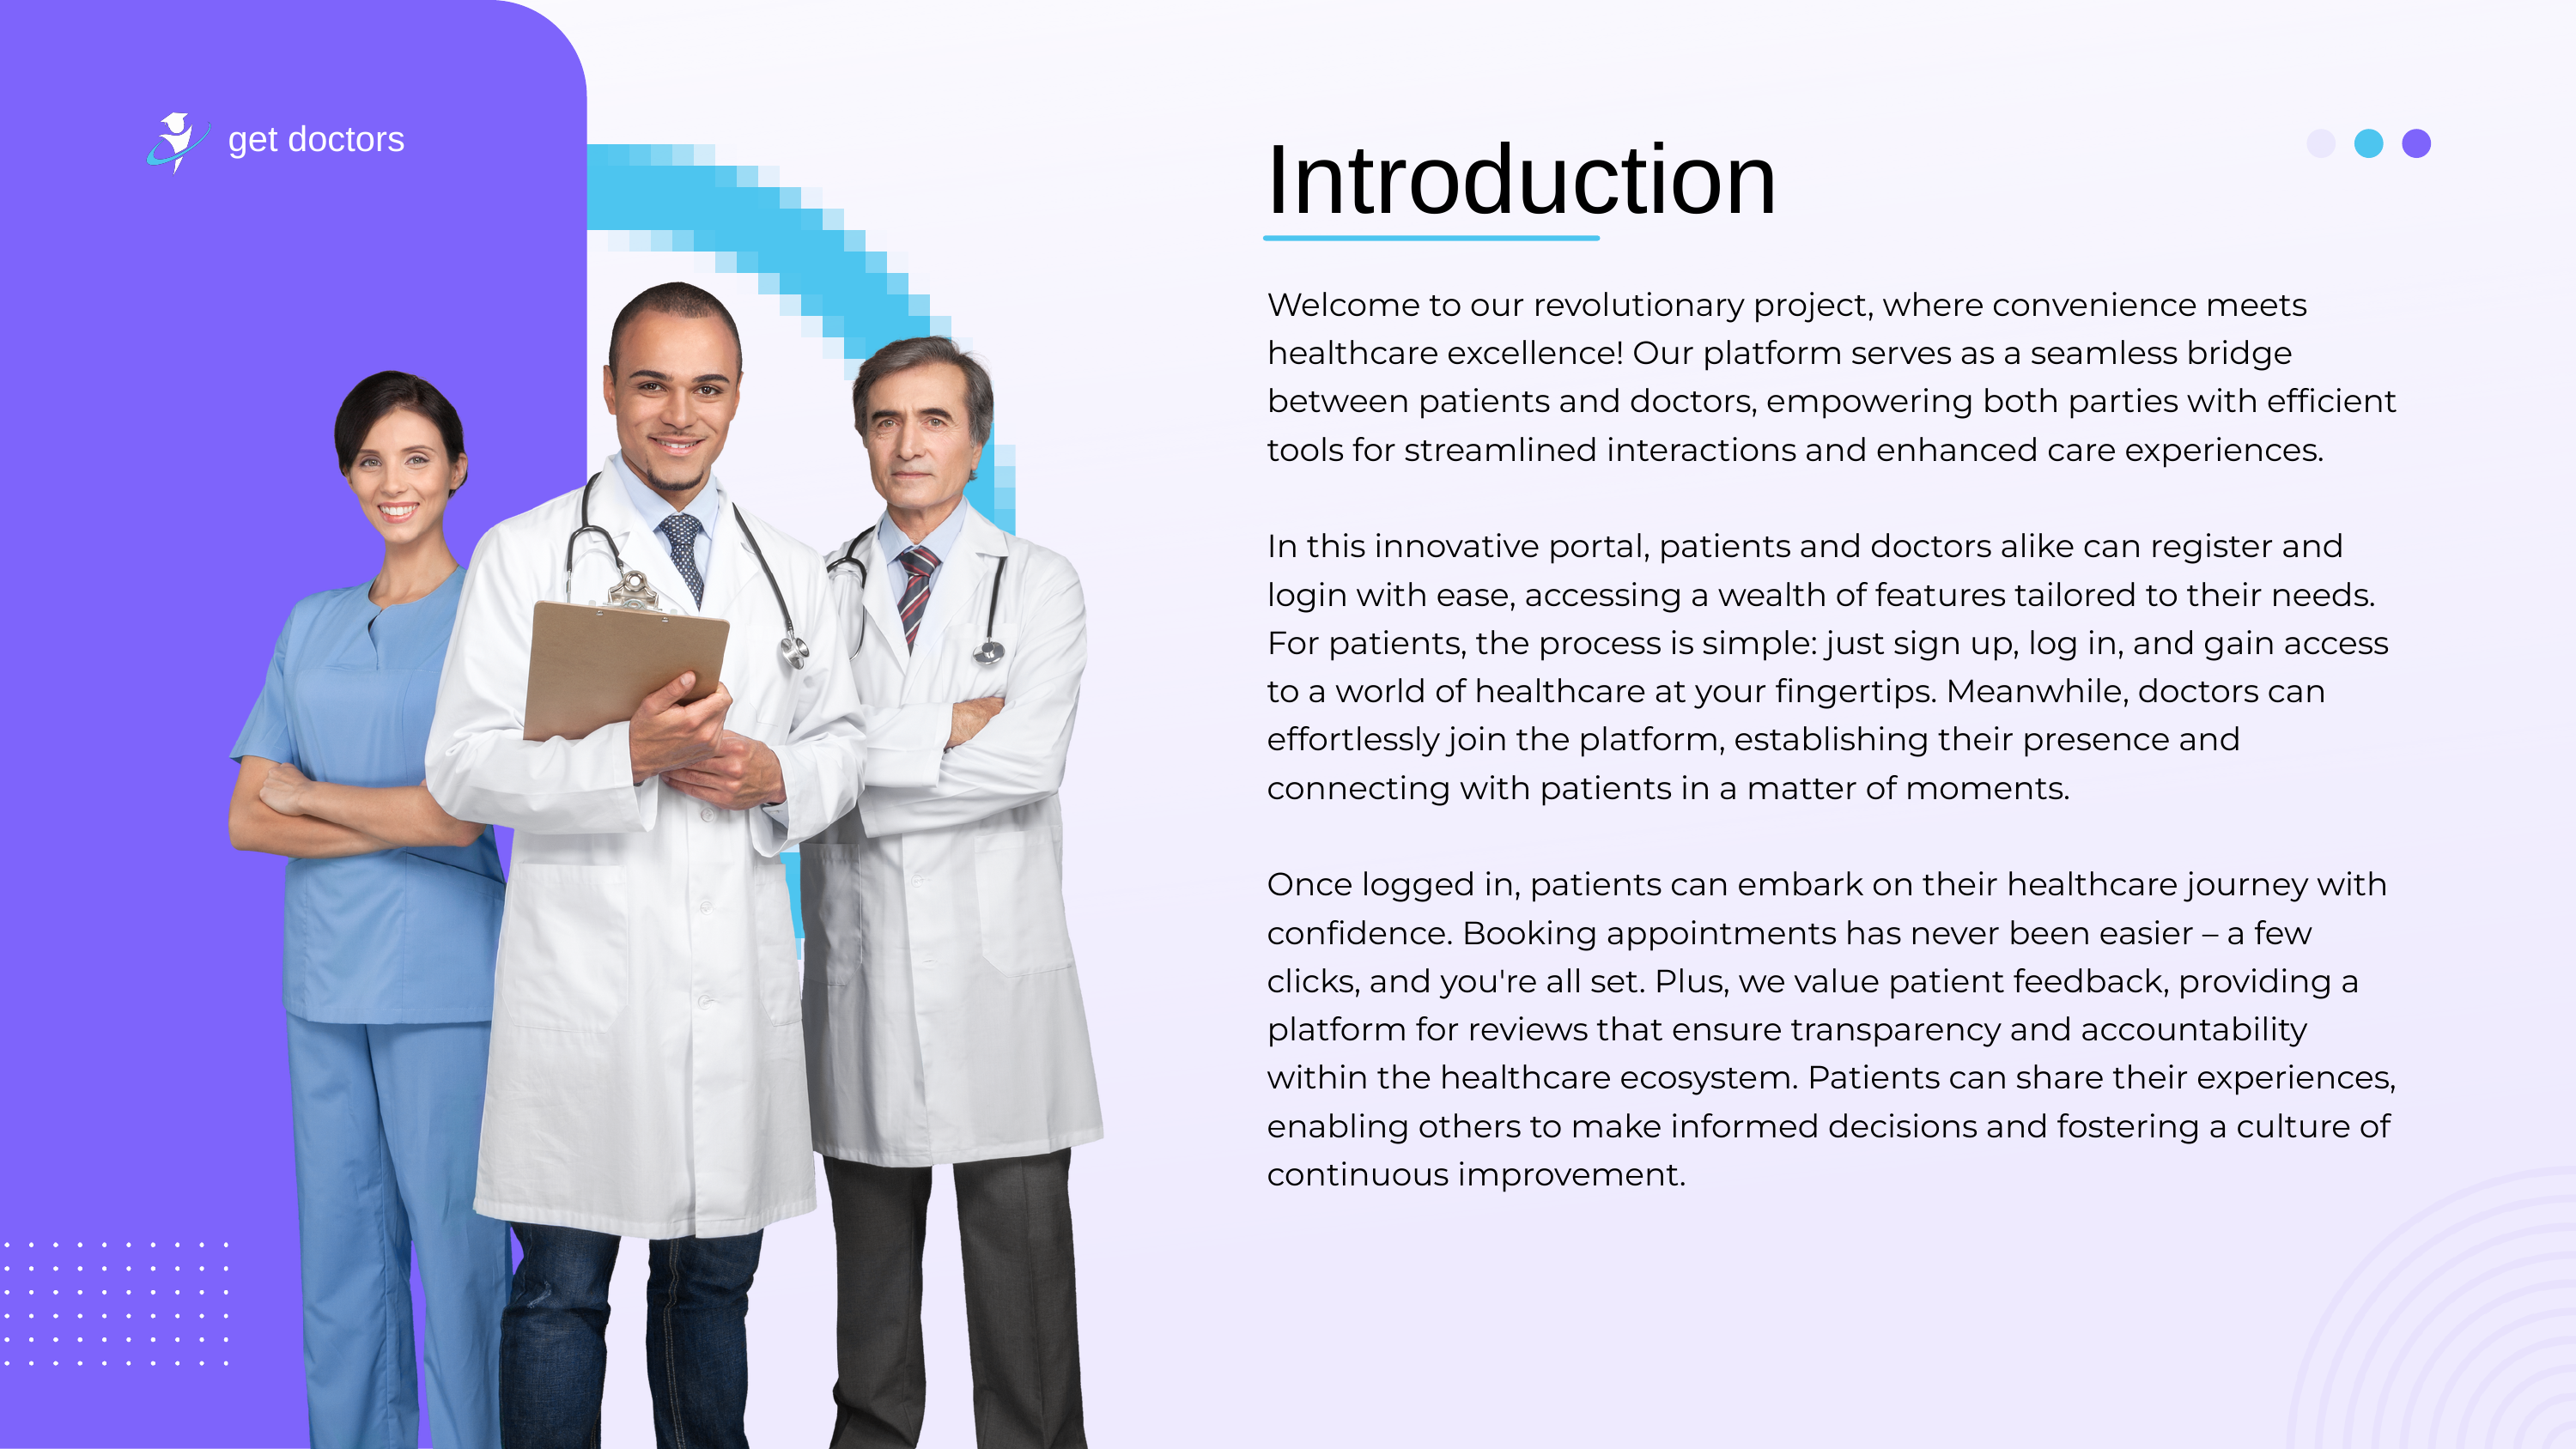

get doctors

Introduction

Welcome to our revolutionary project, where convenience meets healthcare excellence! Our platform serves as a seamless bridge between patients and doctors, empowering both parties with efficient tools for streamlined interactions and enhanced care experiences.

In this innovative portal, patients and doctors alike can register and login with ease, accessing a wealth of features tailored to their needs. For patients, the process is simple: just sign up, log in, and gain access to a world of healthcare at your fingertips. Meanwhile, doctors can effortlessly join the platform, establishing their presence and connecting with patients in a matter of moments.

Once logged in, patients can embark on their healthcare journey with confidence. Booking appointments has never been easier – a few clicks, and you're all set. Plus, we value patient feedback, providing a platform for reviews that ensure transparency and accountability within the healthcare ecosystem. Patients can share their experiences, enabling others to make informed decisions and fostering a culture of continuous improvement.